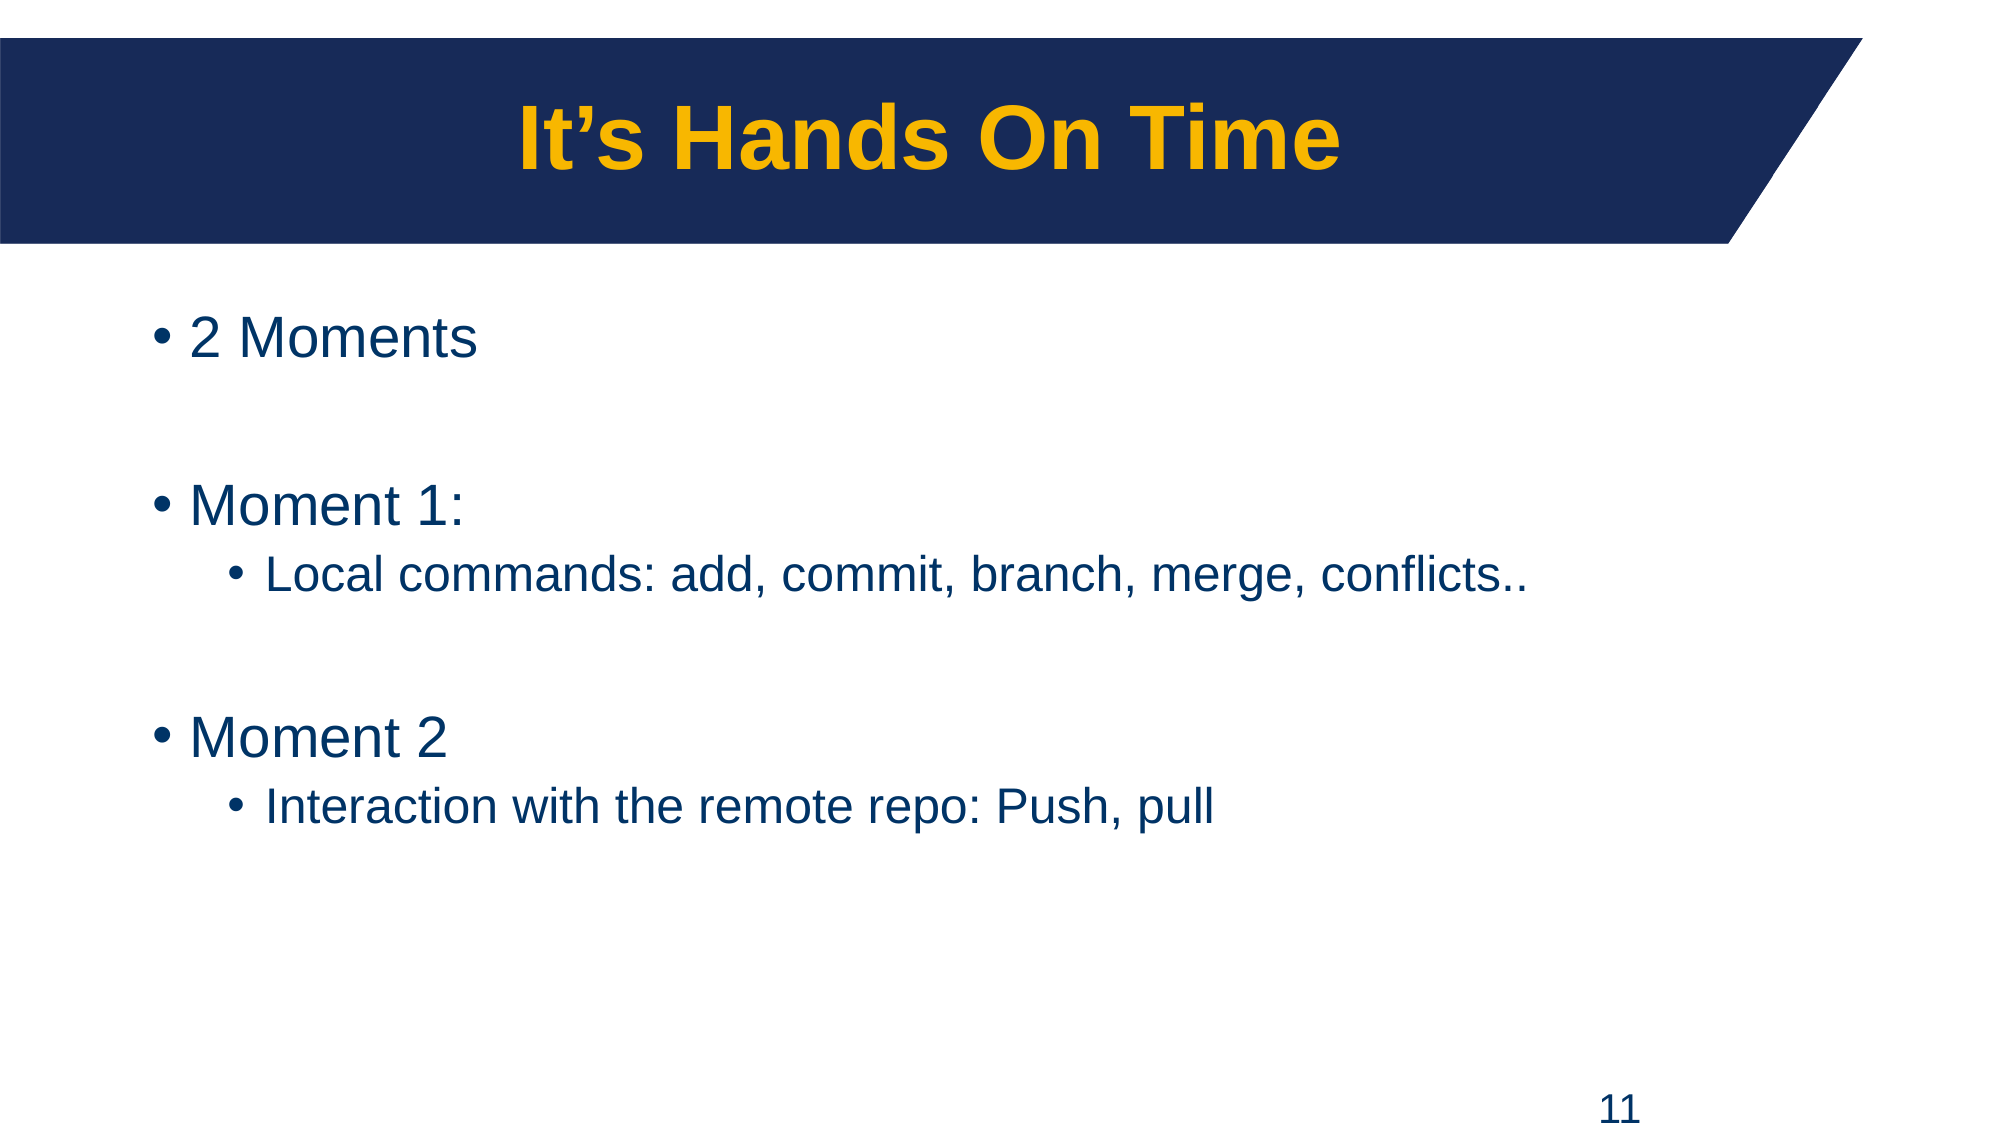

# It’s Hands On Time
2 Moments

Moment 1:
Local commands: add, commit, branch, merge, conflicts..

Moment 2
Interaction with the remote repo: Push, pull
11